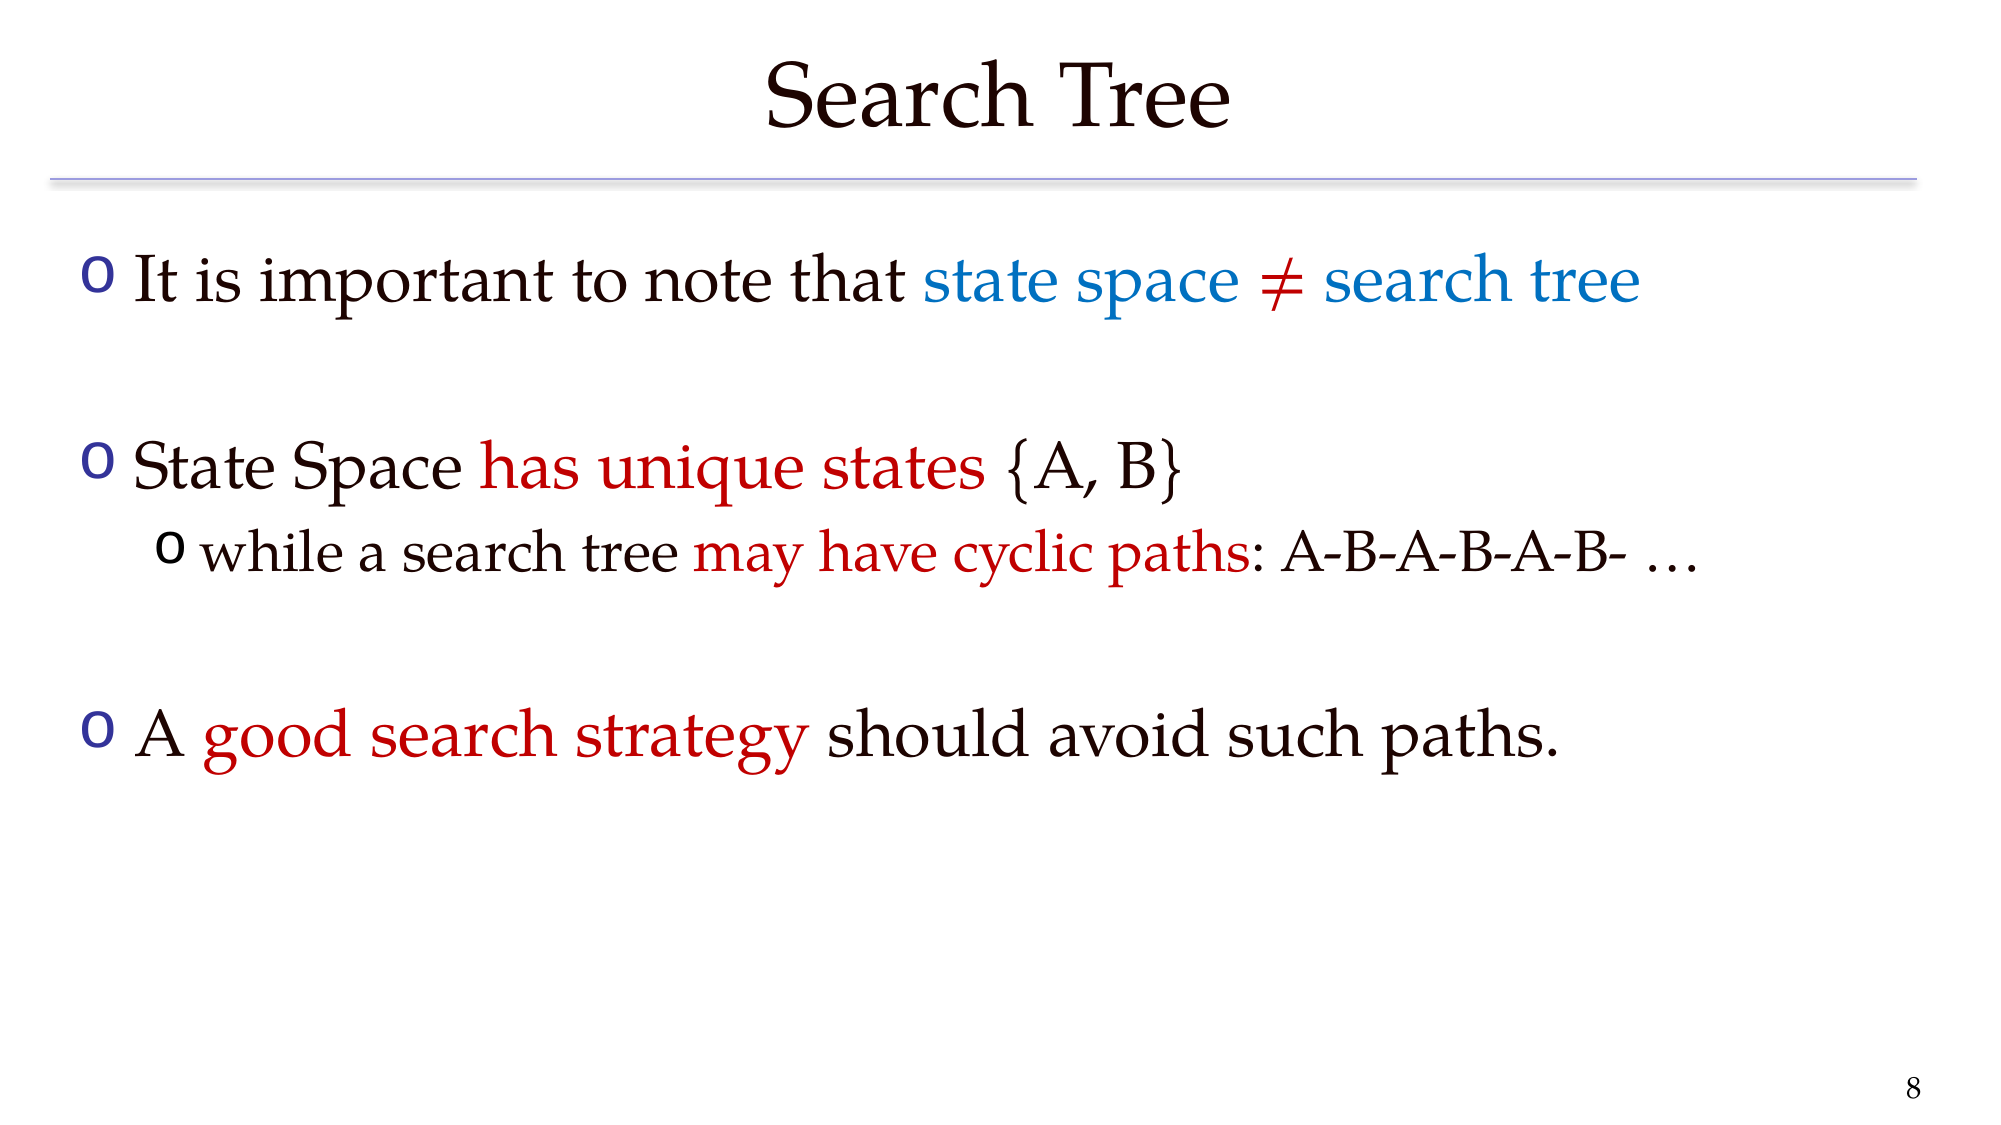

# Search Tree
It is important to note that state space ≠ search tree

State Space has unique states {A, B}
while a search tree may have cyclic paths: A-B-A-B-A-B- …

A good search strategy should avoid such paths.
8